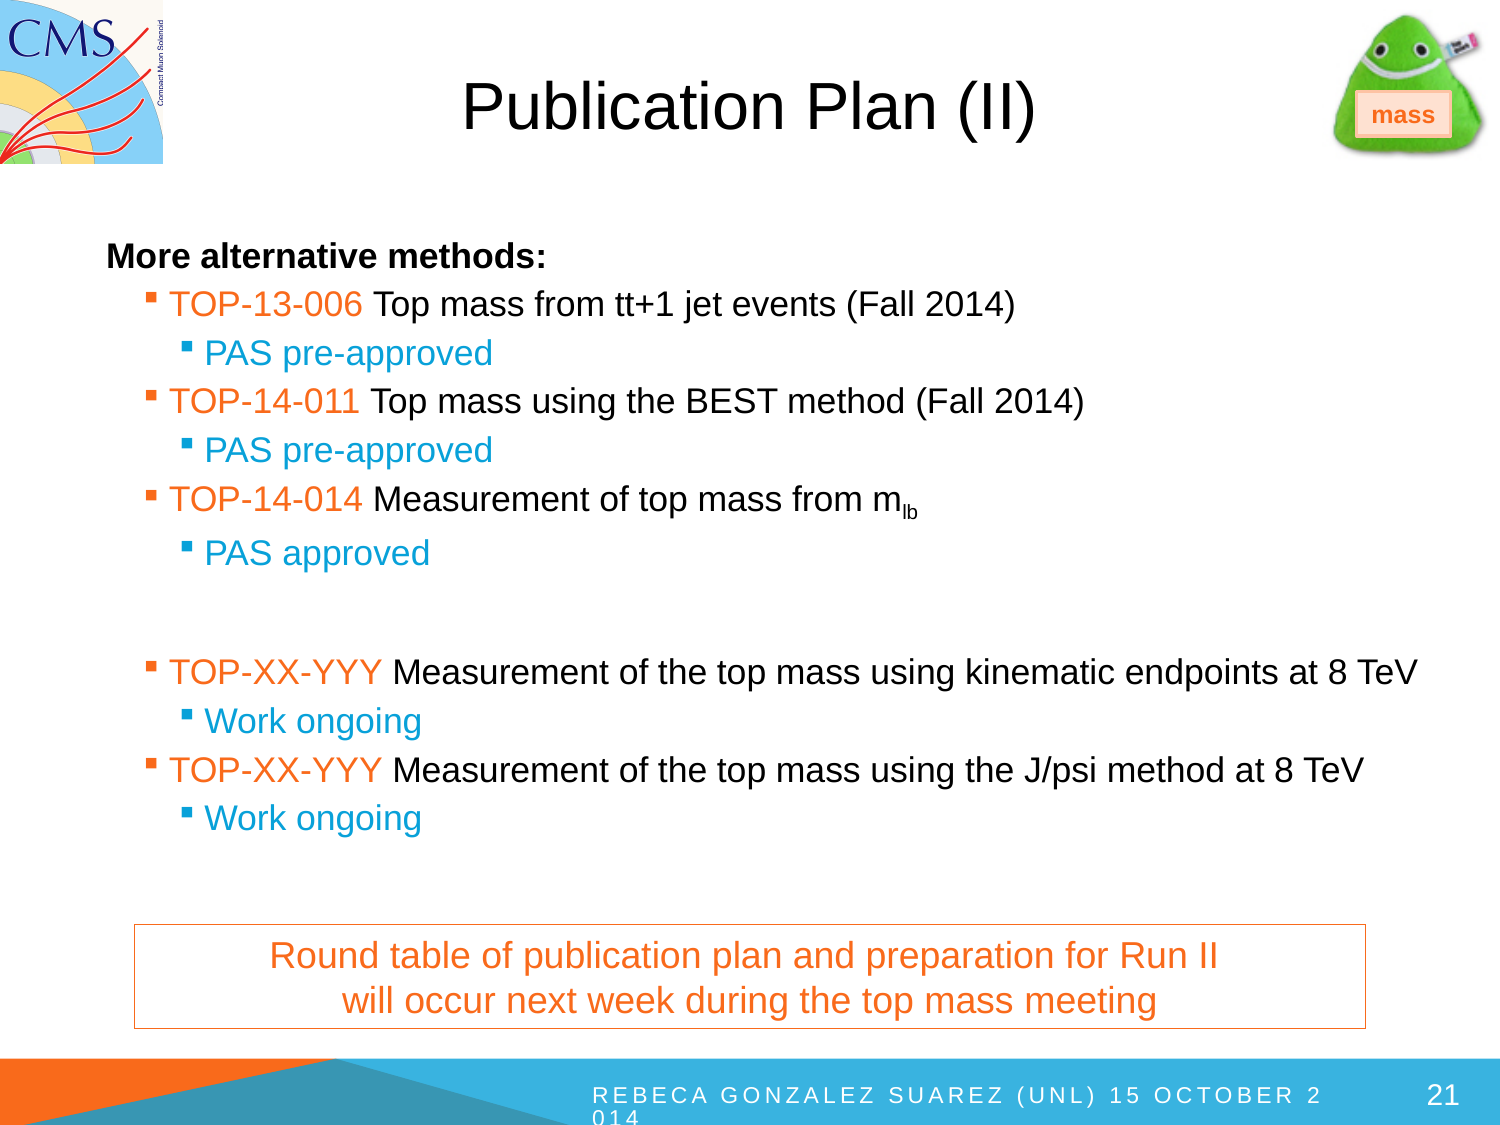

# Publication Plan (II)
mass
More alternative methods:
TOP-13-006 Top mass from tt+1 jet events (Fall 2014)
PAS pre-approved
TOP-14-011 Top mass using the BEST method (Fall 2014)
PAS pre-approved
TOP-14-014 Measurement of top mass from mlb
PAS approved

TOP-XX-YYY Measurement of the top mass using kinematic endpoints at 8 TeV
Work ongoing
TOP-XX-YYY Measurement of the top mass using the J/psi method at 8 TeV
Work ongoing

Round table of publication plan and preparation for Run II
will occur next week during the top mass meeting
21
Rebeca Gonzalez Suarez (UNL) 15 October 2014